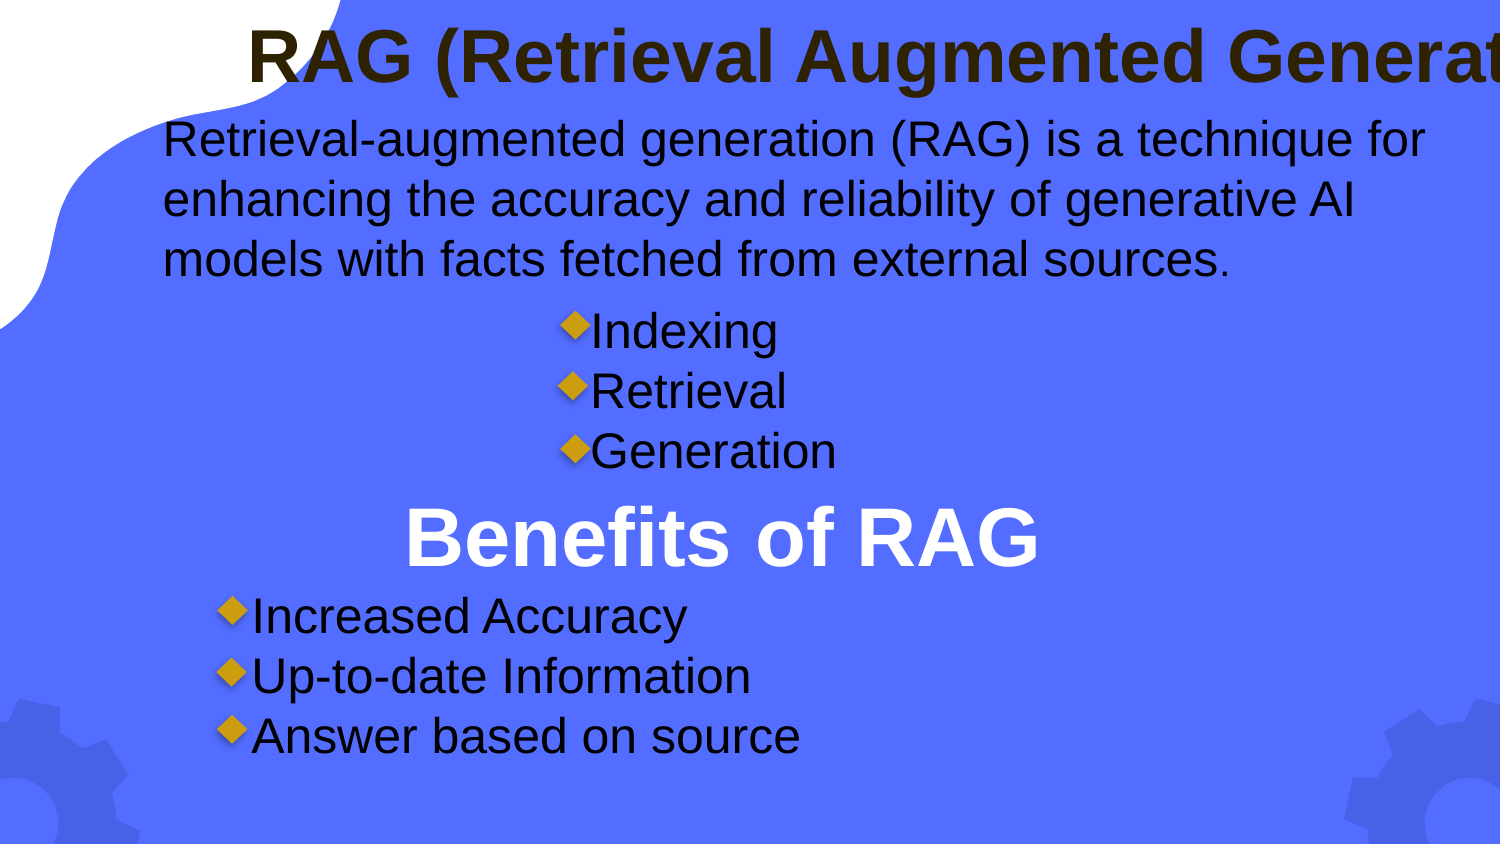

RAG (Retrieval Augmented Generation)
Retrieval-augmented generation (RAG) is a technique for enhancing the accuracy and reliability of generative AI models with facts fetched from external sources.
Indexing
Retrieval
Generation

Benefits of RAG
	Increased Accuracy
	Up-to-date Information
	Answer based on source